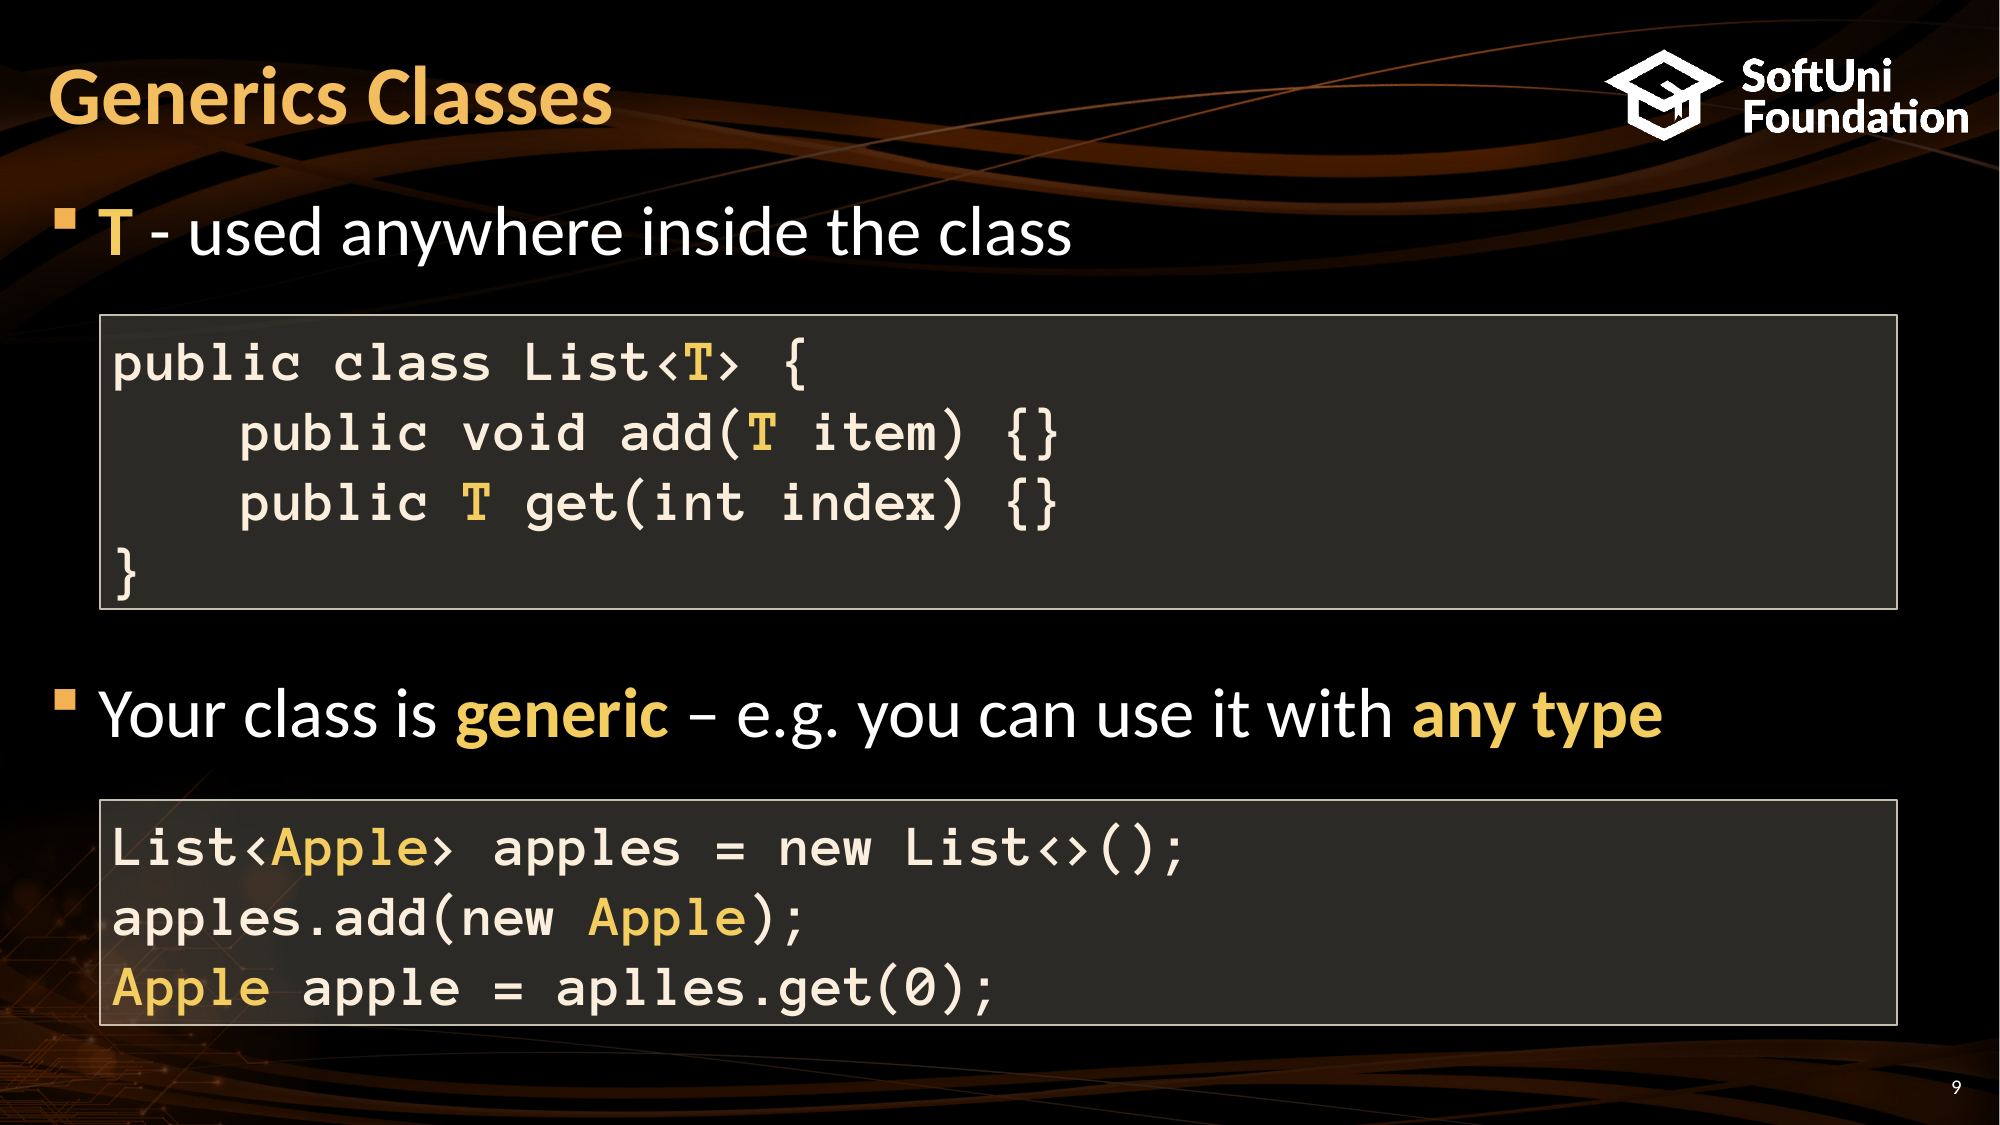

# Generics Classes
T - used anywhere inside the class

Your class is generic – e.g. you can use it with any type
public class List<T> {
    public void add(T item) {}
    public T get(int index) {}
}
List<Apple> apples = new List<>();
apples.add(new Apple);
Apple apple = aplles.get(0);
9